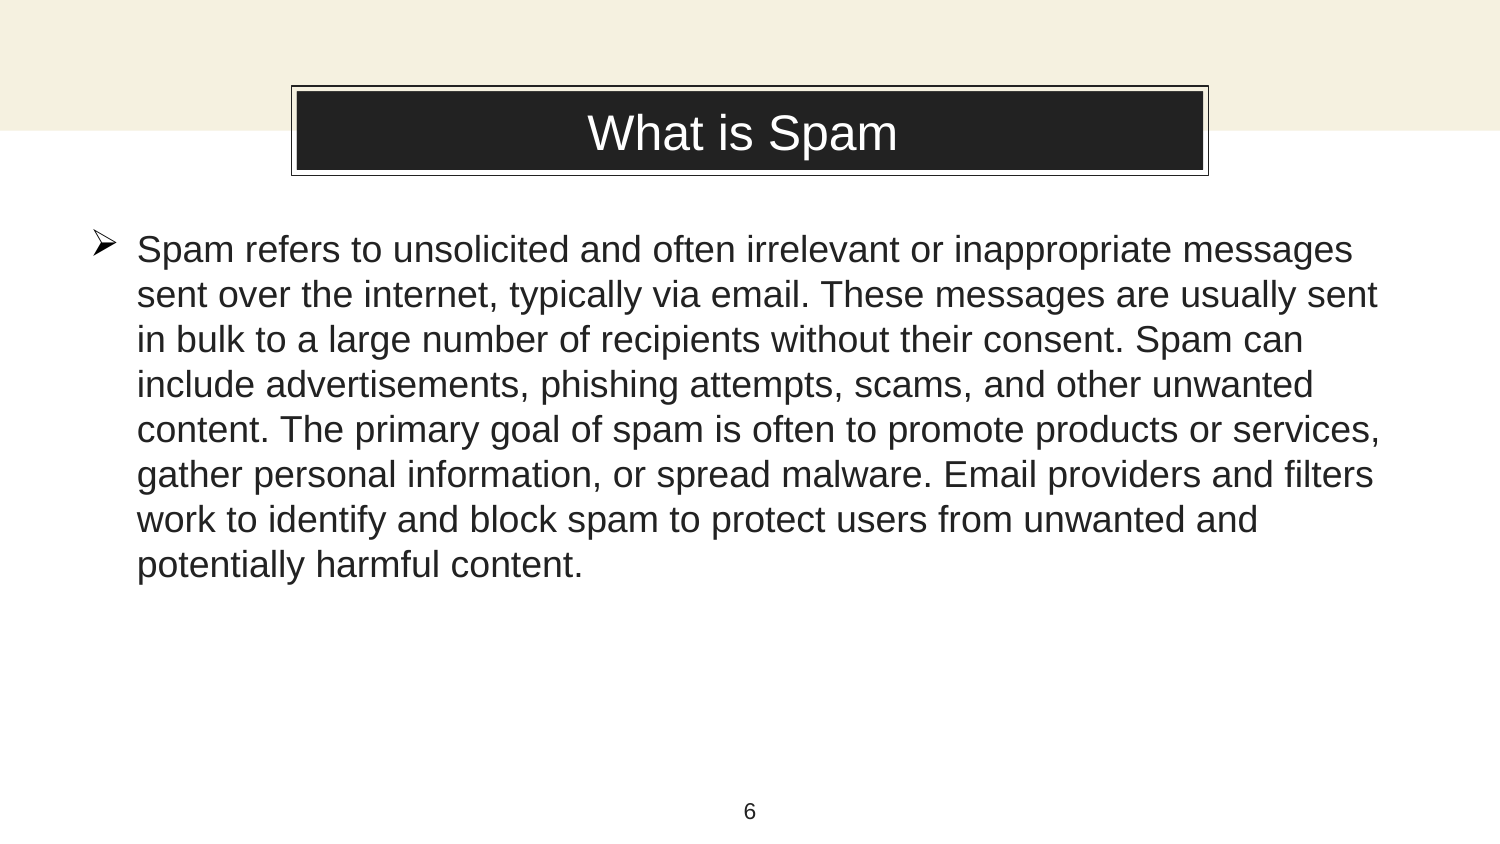

About this template
# What is Spam
Spam refers to unsolicited and often irrelevant or inappropriate messages sent over the internet, typically via email. These messages are usually sent in bulk to a large number of recipients without their consent. Spam can include advertisements, phishing attempts, scams, and other unwanted content. The primary goal of spam is often to promote products or services, gather personal information, or spread malware. Email providers and filters work to identify and block spam to protect users from unwanted and potentially harmful content.
6